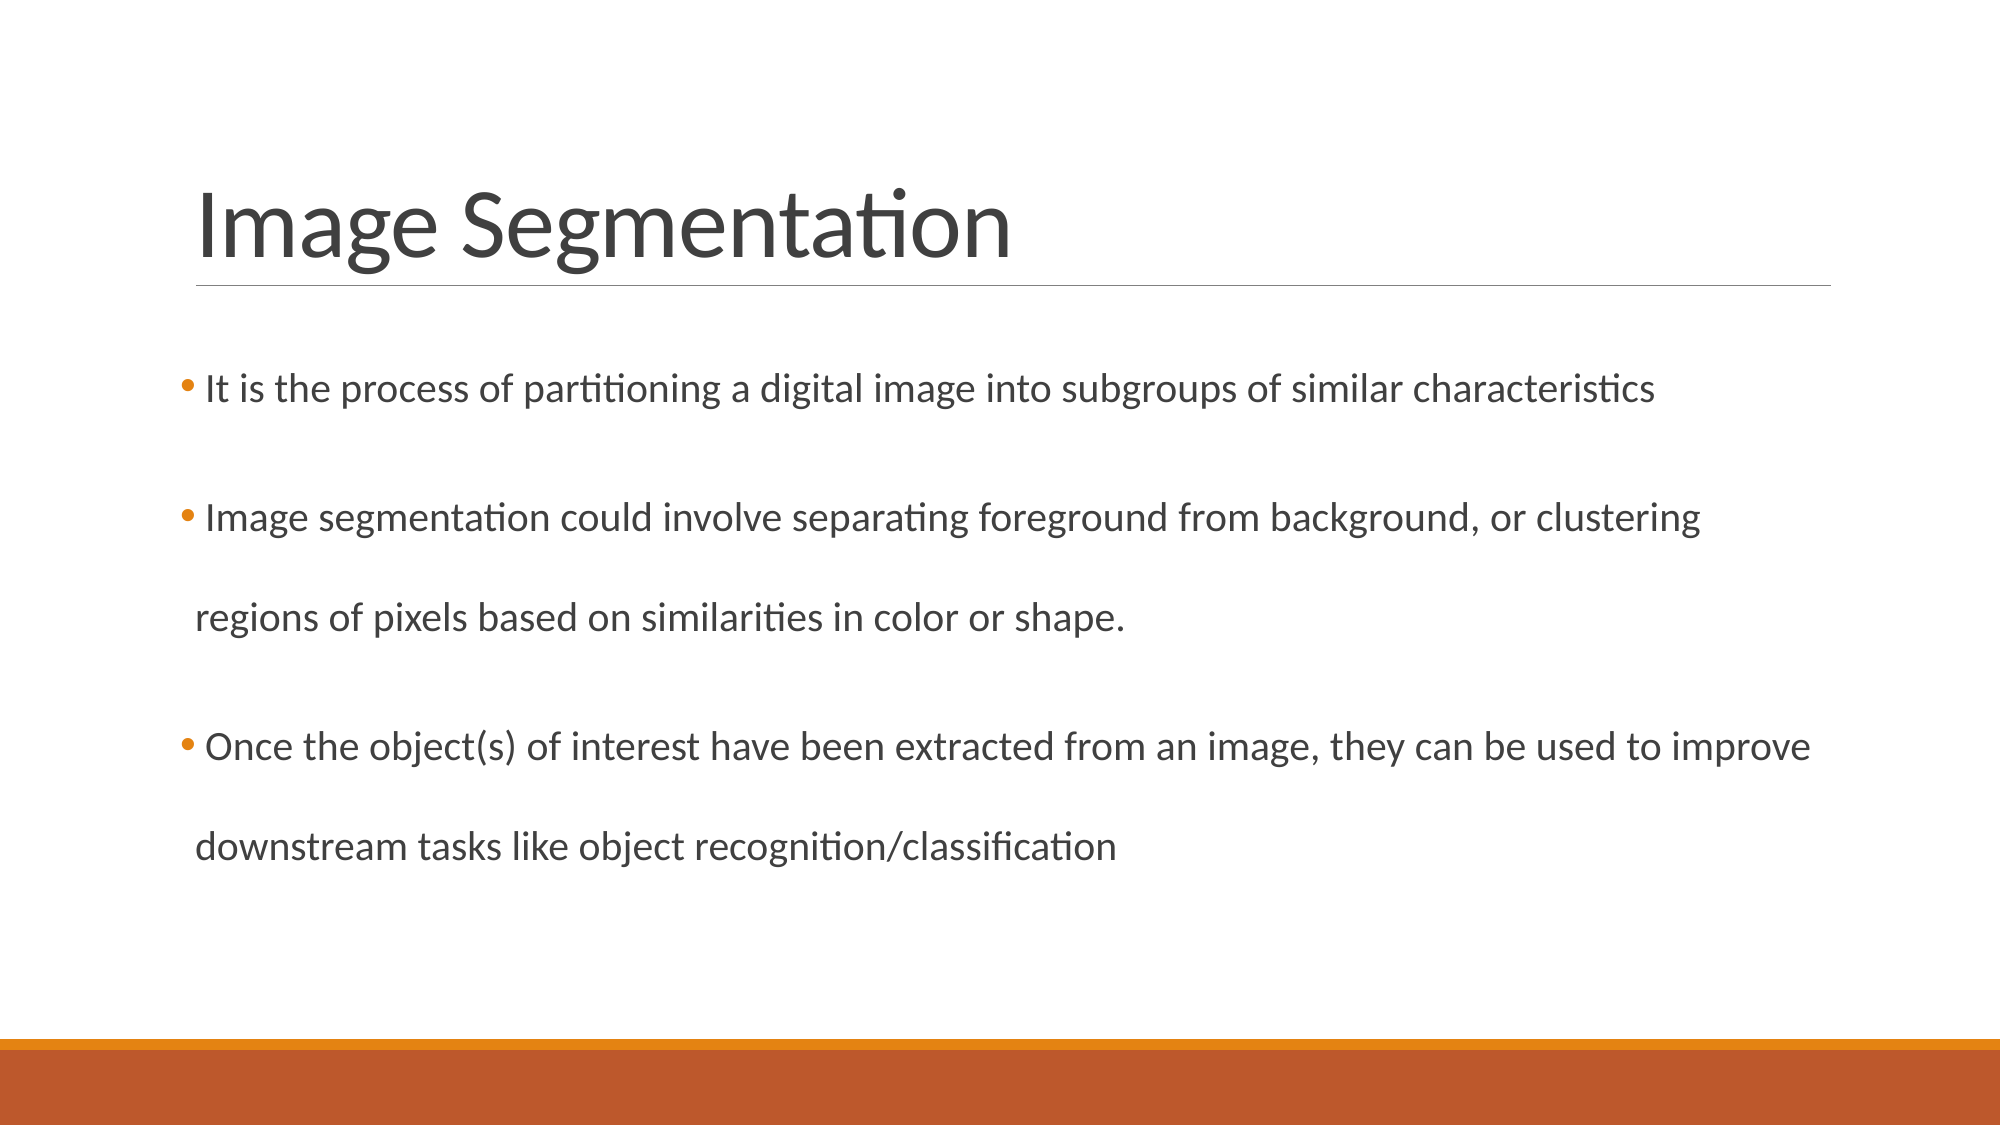

# Image Segmentation
 It is the process of partitioning a digital image into subgroups of similar characteristics
 Image segmentation could involve separating foreground from background, or clustering regions of pixels based on similarities in color or shape.
 Once the object(s) of interest have been extracted from an image, they can be used to improve  downstream tasks like object recognition/classification